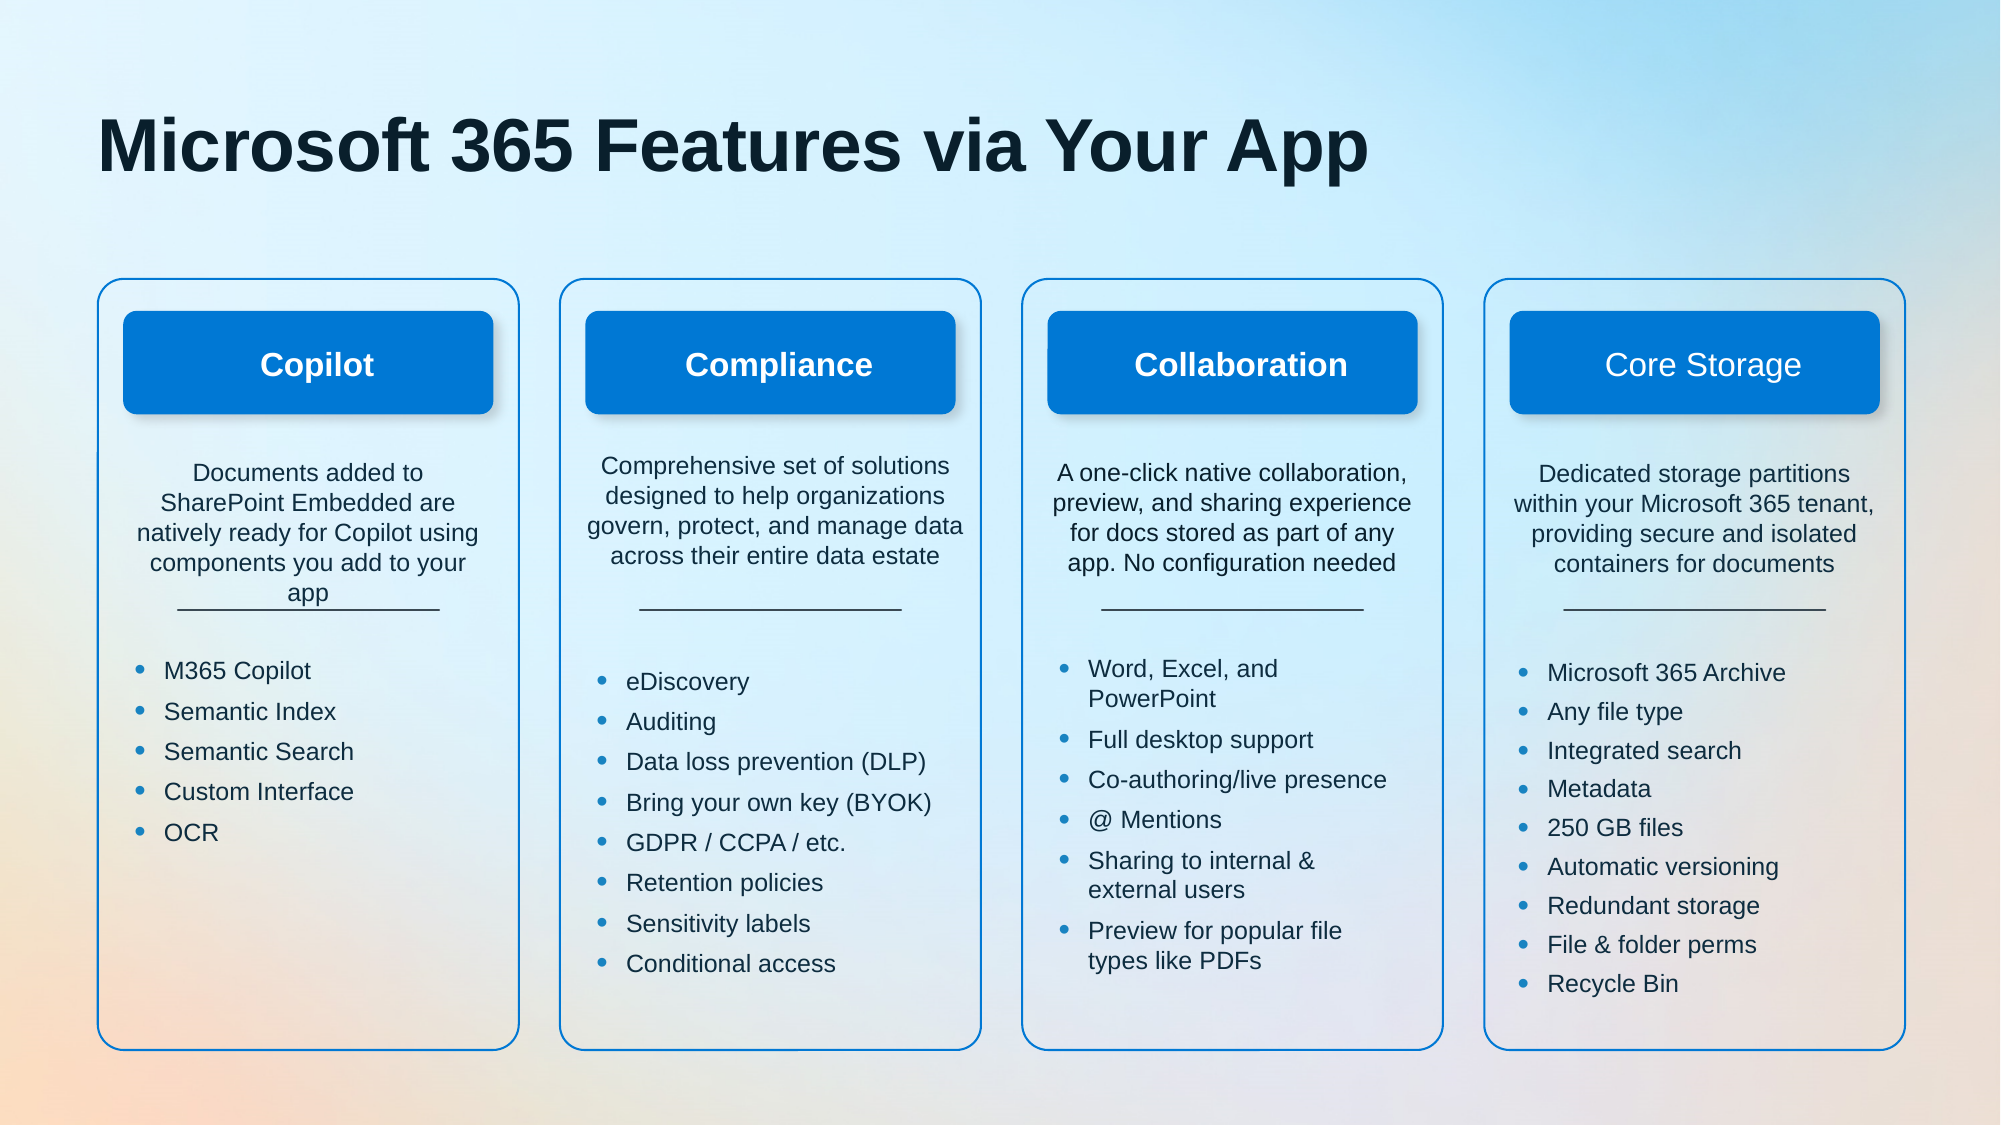

Microsoft 365 Features via Your App

Copilot
Compliance
Collaboration
Core Storage
Comprehensive set of solutions designed to help organizations govern, protect, and manage data across their entire data estate
Documents added to SharePoint Embedded are natively ready for Copilot using components you add to your app
A one-click native collaboration, preview, and sharing experience for docs stored as part of any app. No configuration needed
Dedicated storage partitions within your Microsoft 365 tenant, providing secure and isolated containers for documents
Word, Excel, and PowerPoint
Full desktop support
Co-authoring/live presence
@ Mentions
Sharing to internal & external users
Preview for popular file types like PDFs
M365 Copilot
Semantic Index
Semantic Search
Custom Interface
OCR
Microsoft 365 Archive
Any file type
Integrated search
Metadata
250 GB files
Automatic versioning
Redundant storage
File & folder perms
Recycle Bin
eDiscovery
Auditing
Data loss prevention (DLP)
Bring your own key (BYOK)
GDPR / CCPA / etc.
Retention policies
Sensitivity labels
Conditional access